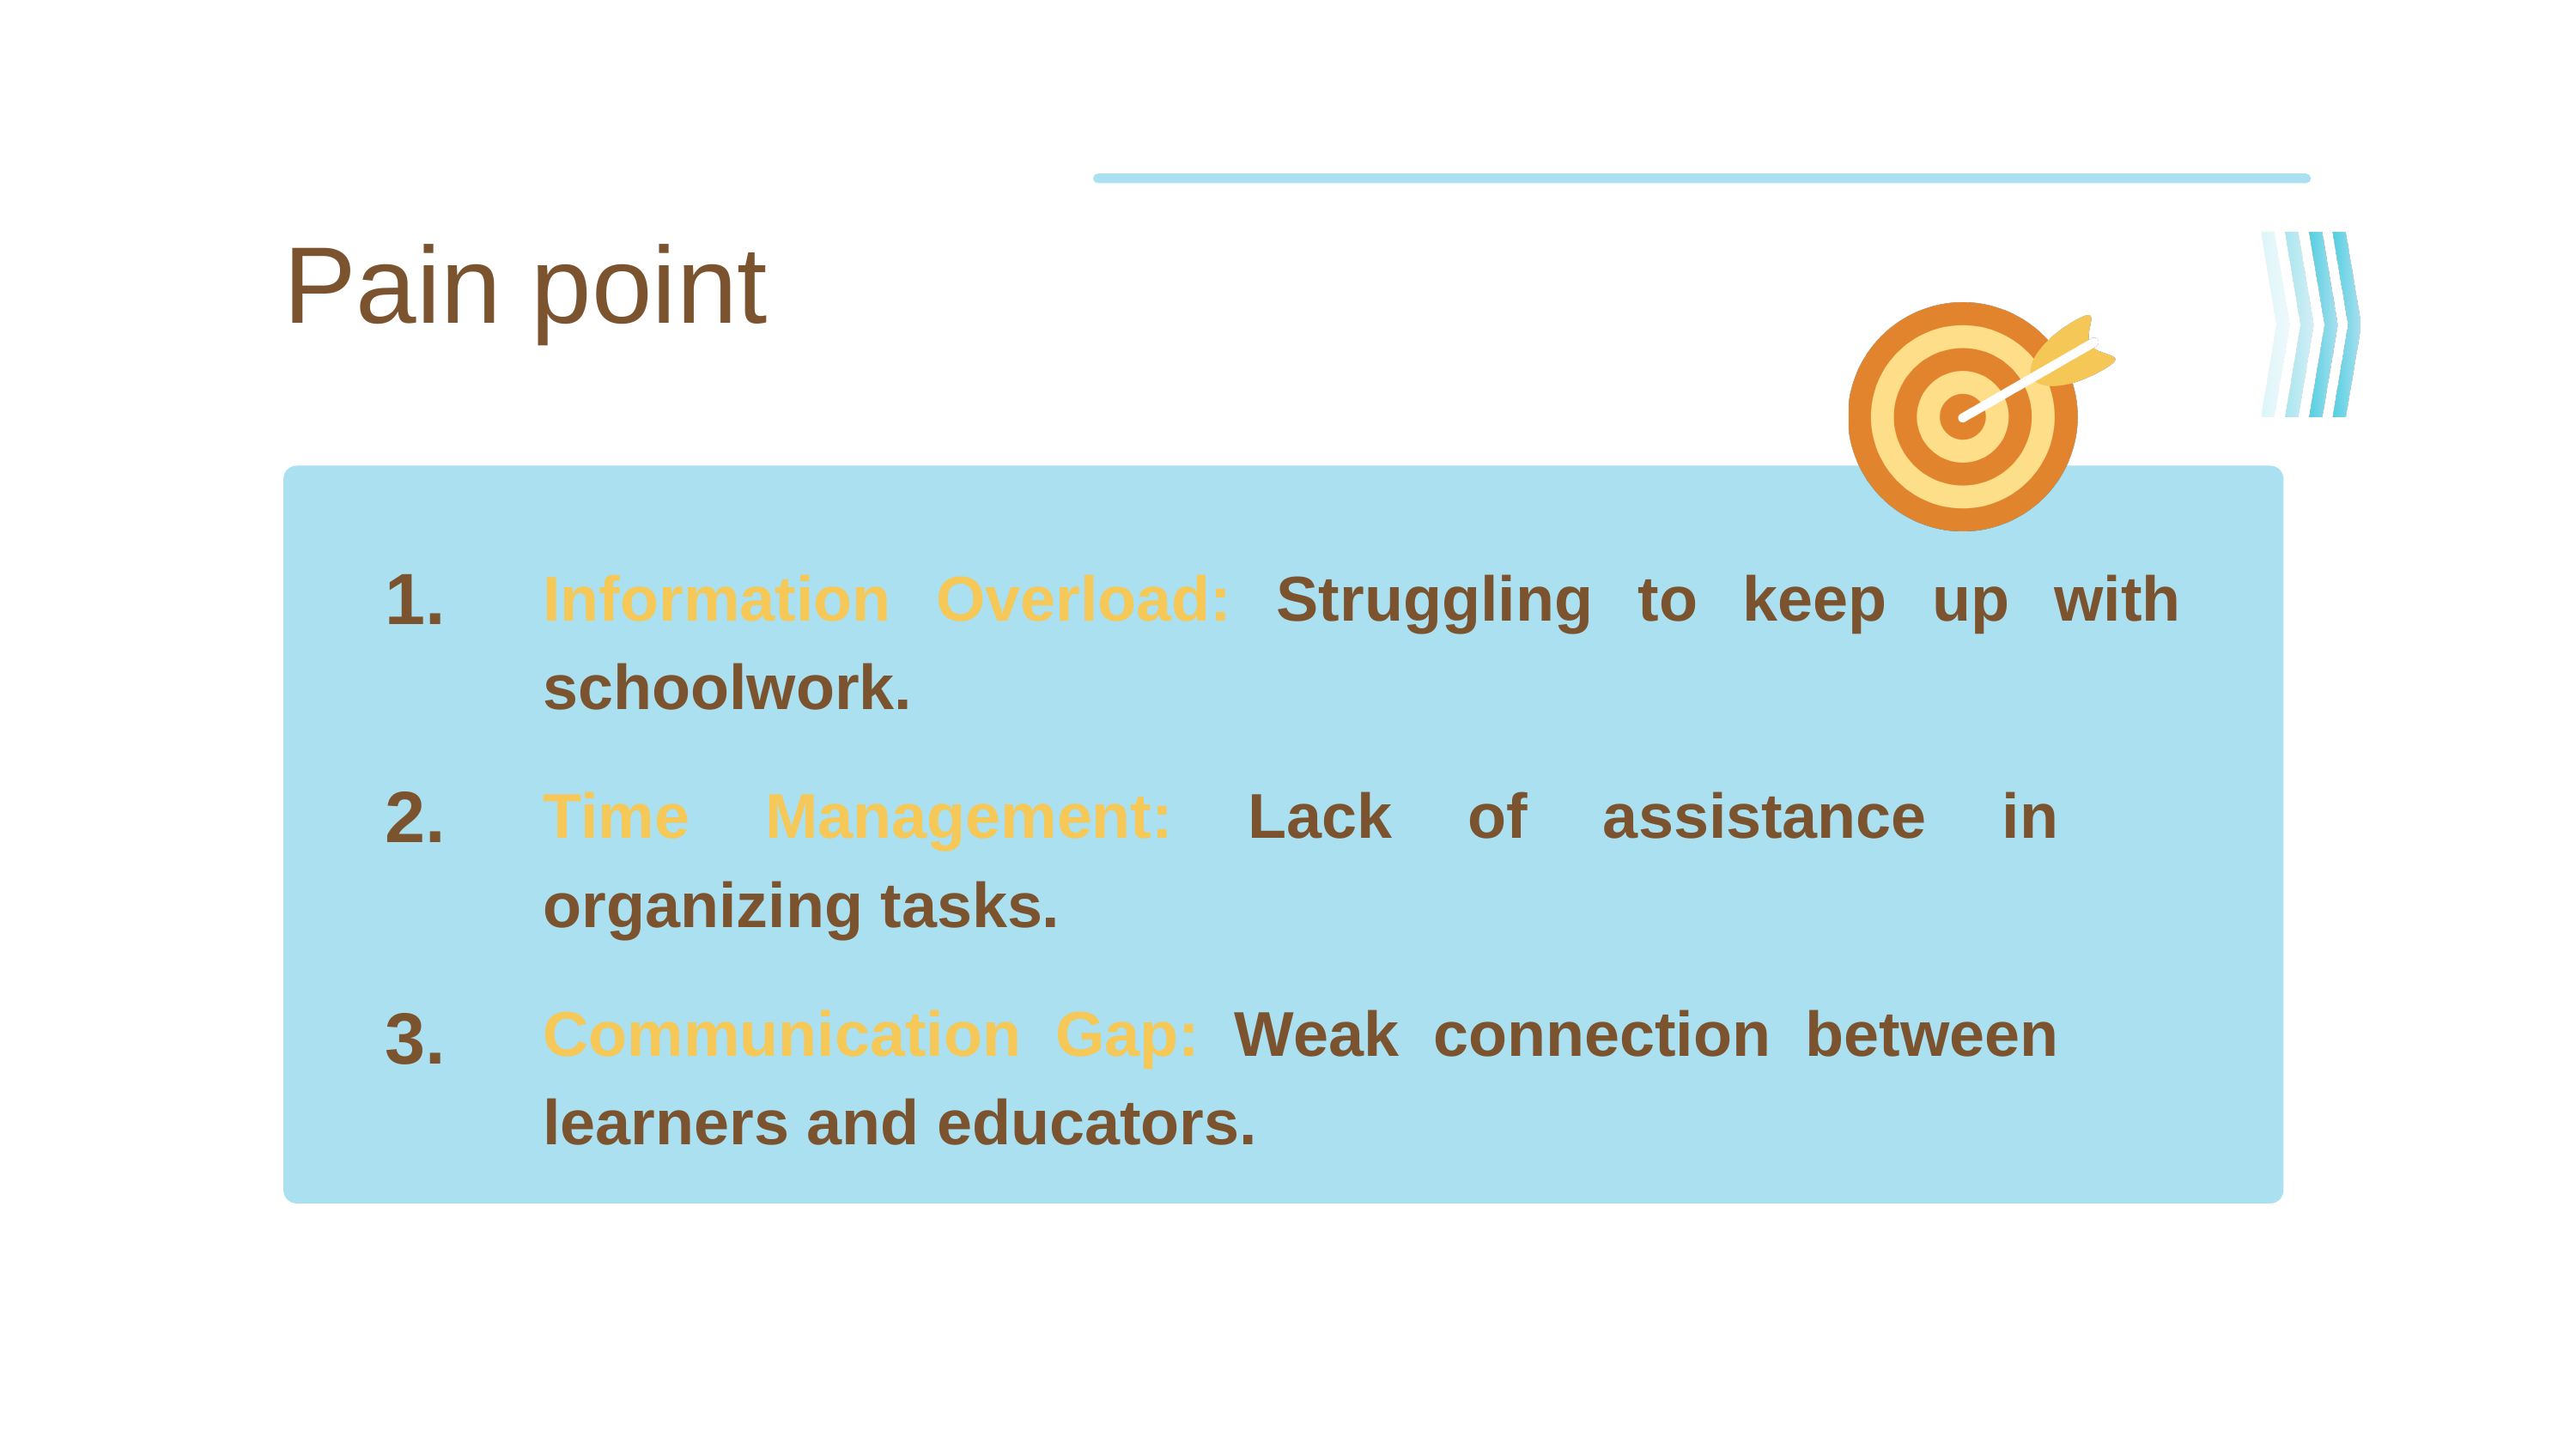

Pain point

1.
Information Overload: Struggling to keep up with schoolwork.
2.
Time Management: Lack of assistance in organizing tasks.
3.
Communication Gap: Weak connection between learners and educators.